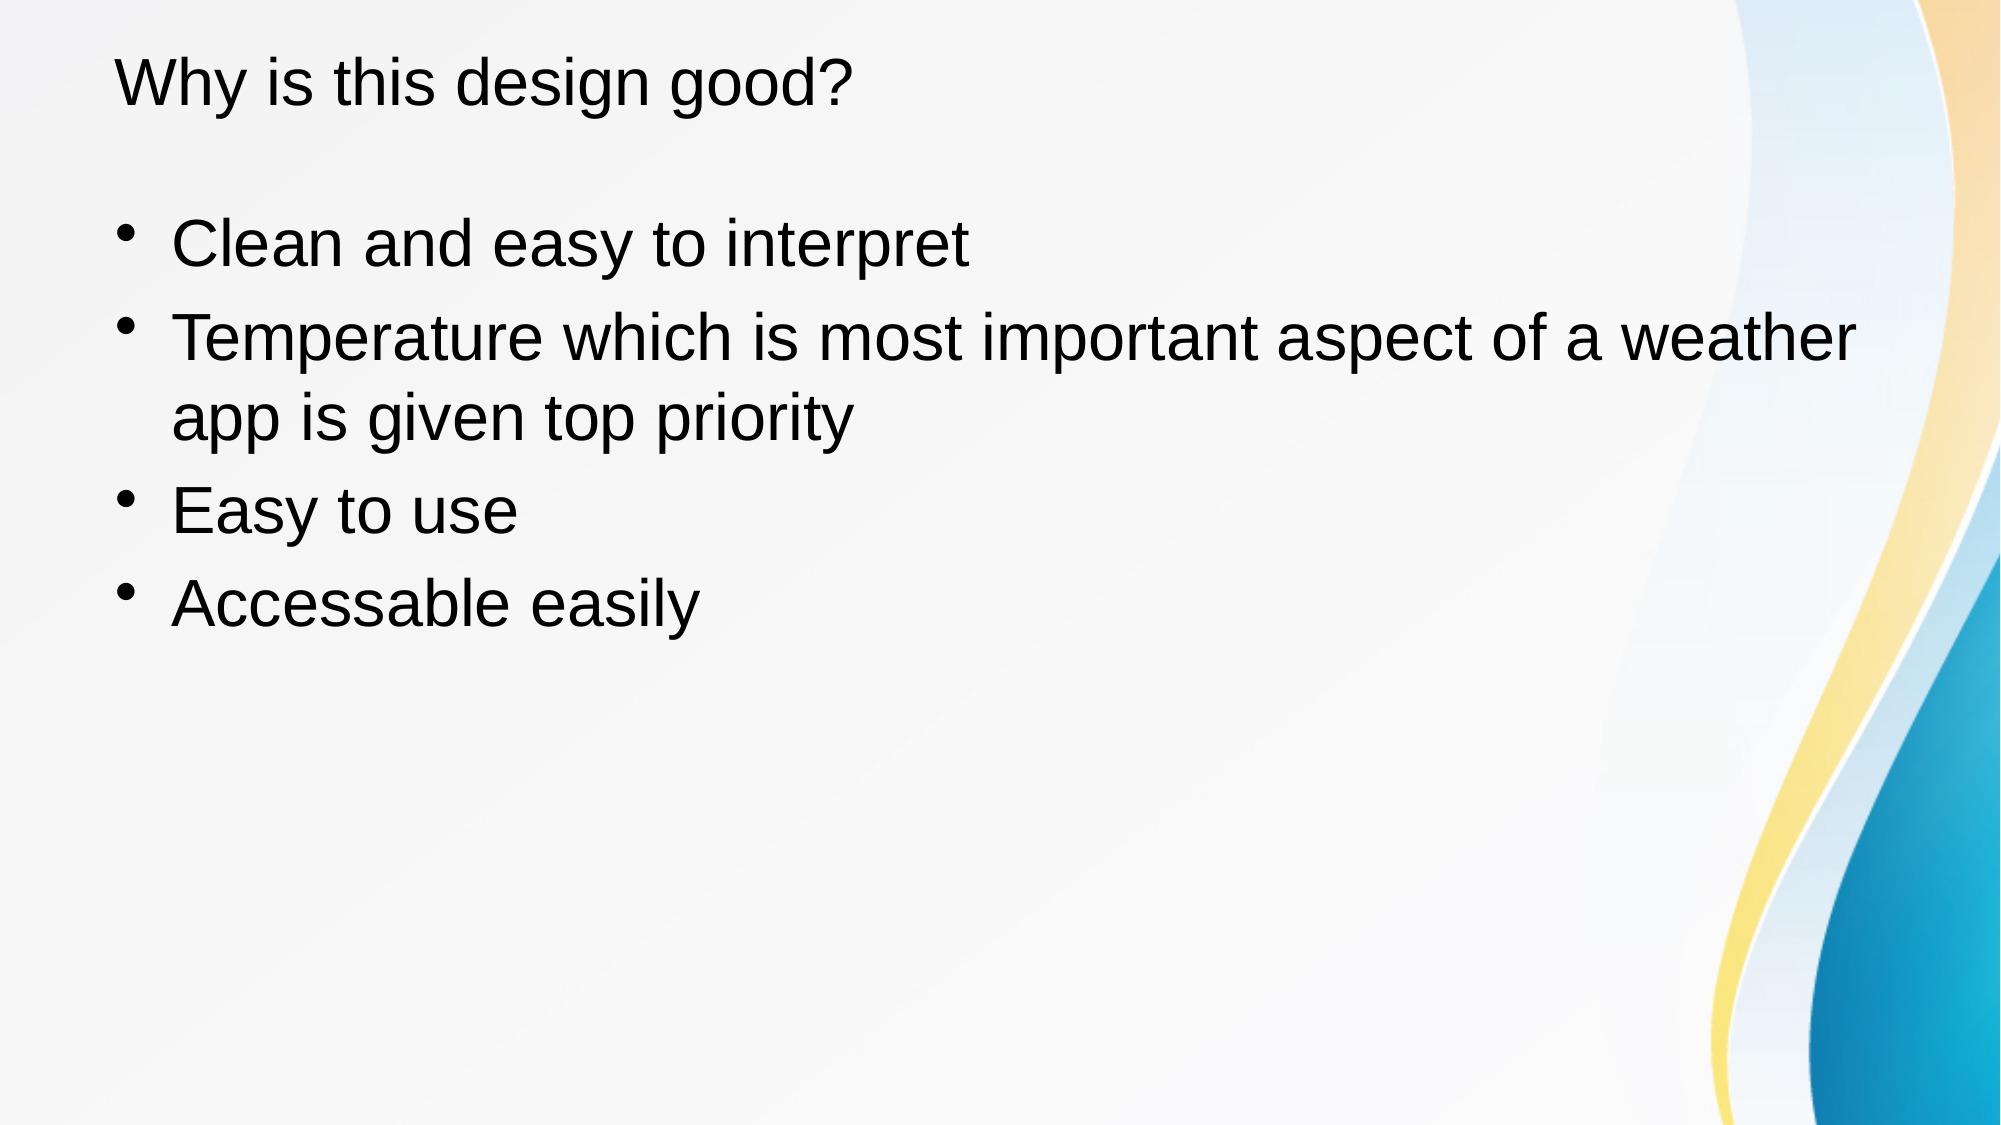

# Why is this design good?
Clean and easy to interpret
Temperature which is most important aspect of a weather app is given top priority
Easy to use
Accessable easily